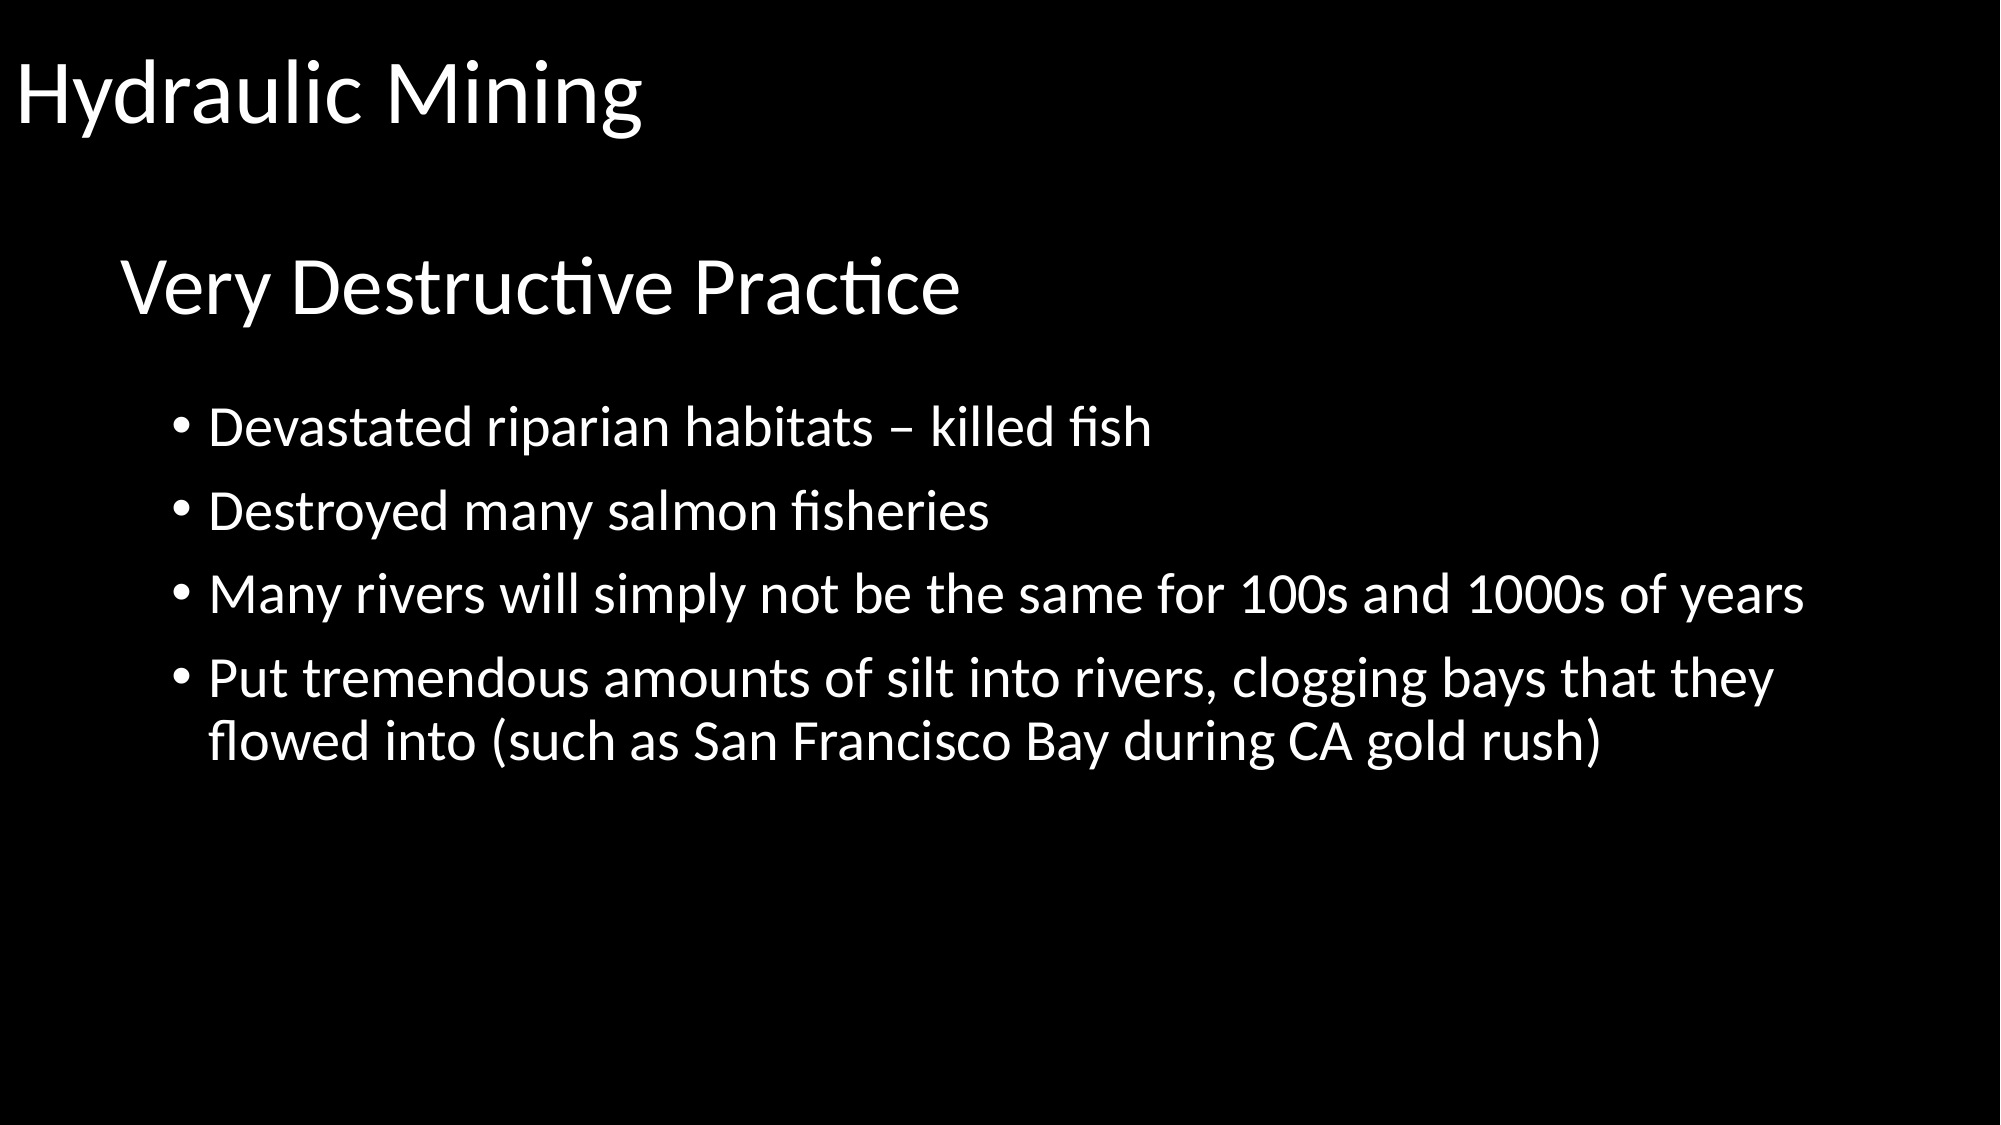

Hydraulic Mining
# Very Destructive Practice
Devastated riparian habitats – killed fish
Destroyed many salmon fisheries
Many rivers will simply not be the same for 100s and 1000s of years
Put tremendous amounts of silt into rivers, clogging bays that they flowed into (such as San Francisco Bay during CA gold rush)